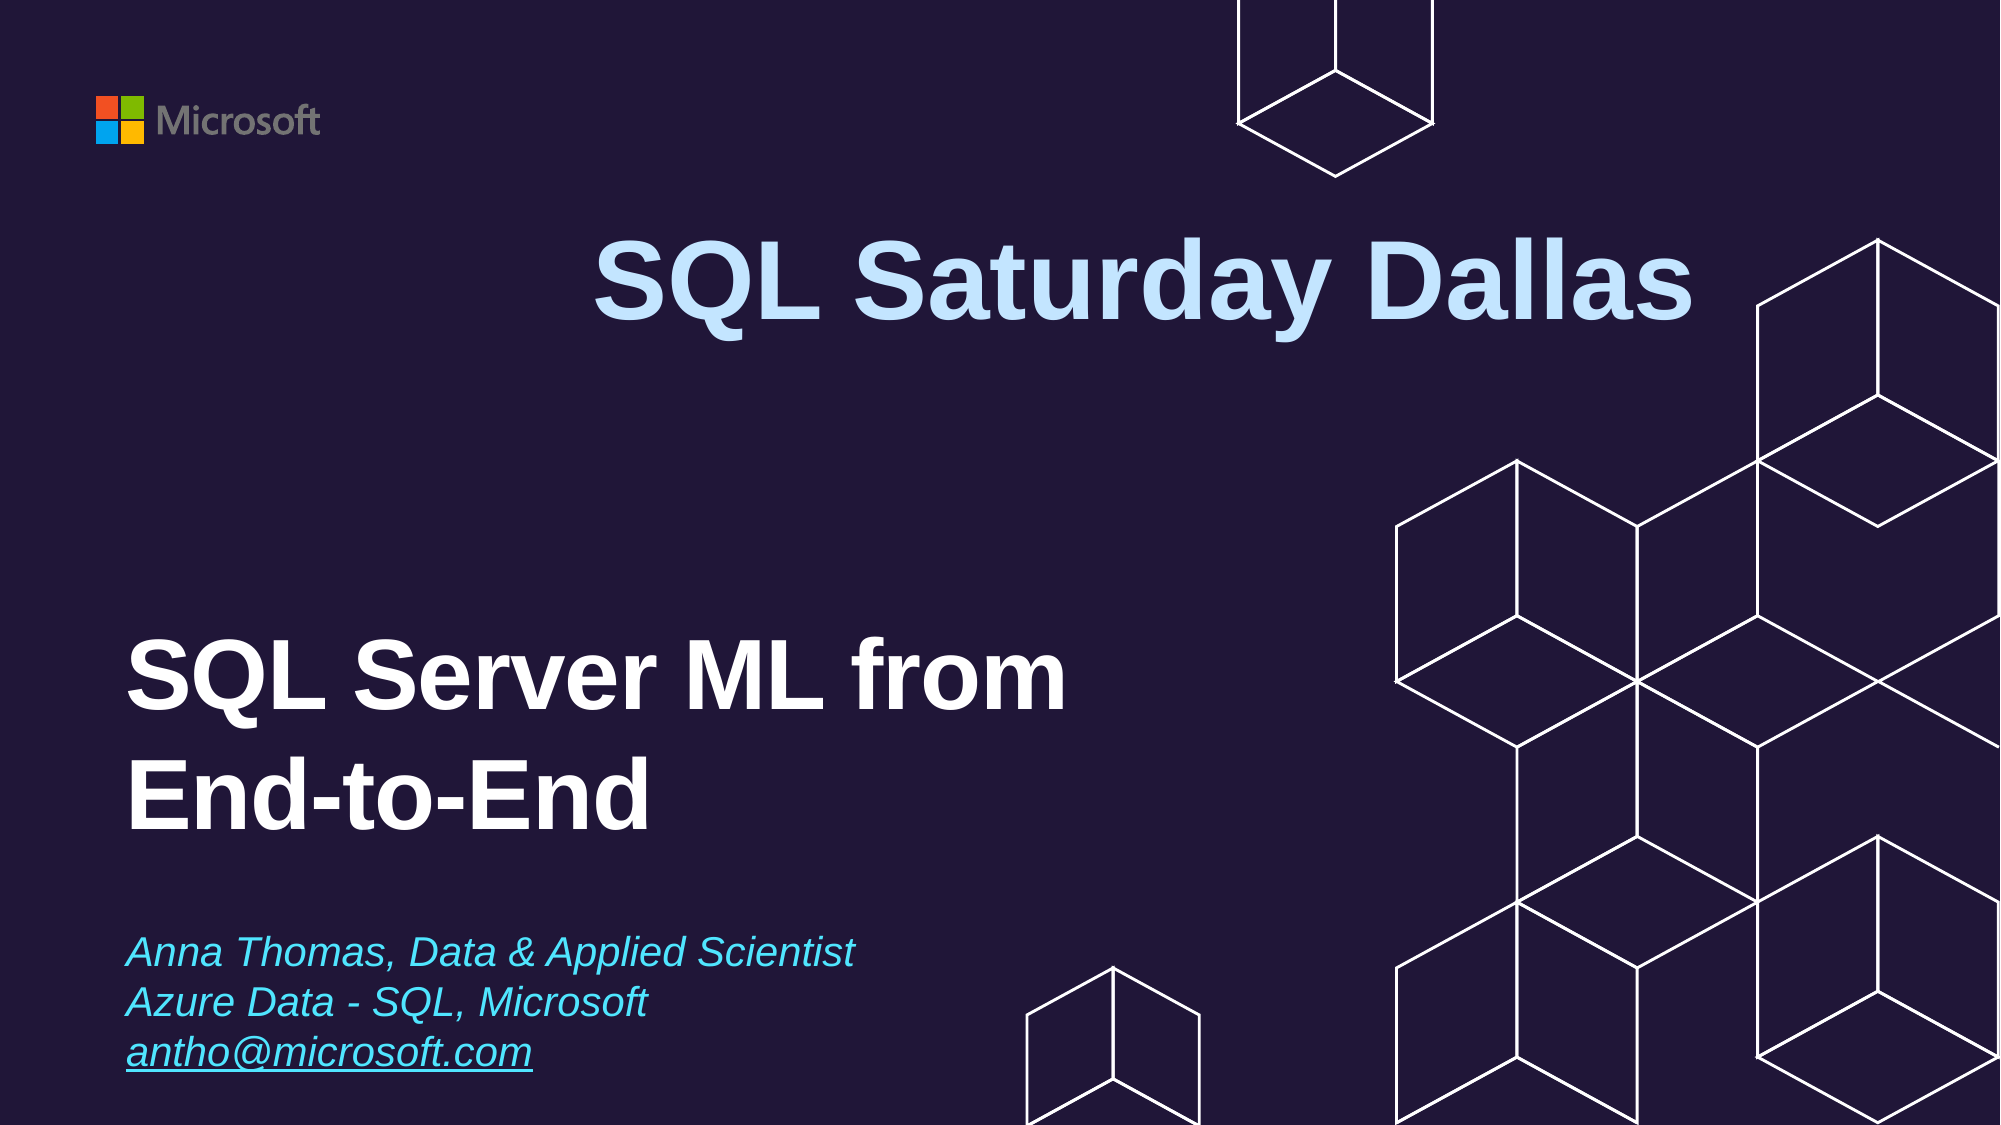

SQL Saturday Dallas
# SQL Server ML from End-to-End
Anna Thomas, Data & Applied Scientist
Azure Data - SQL, Microsoft
antho@microsoft.com